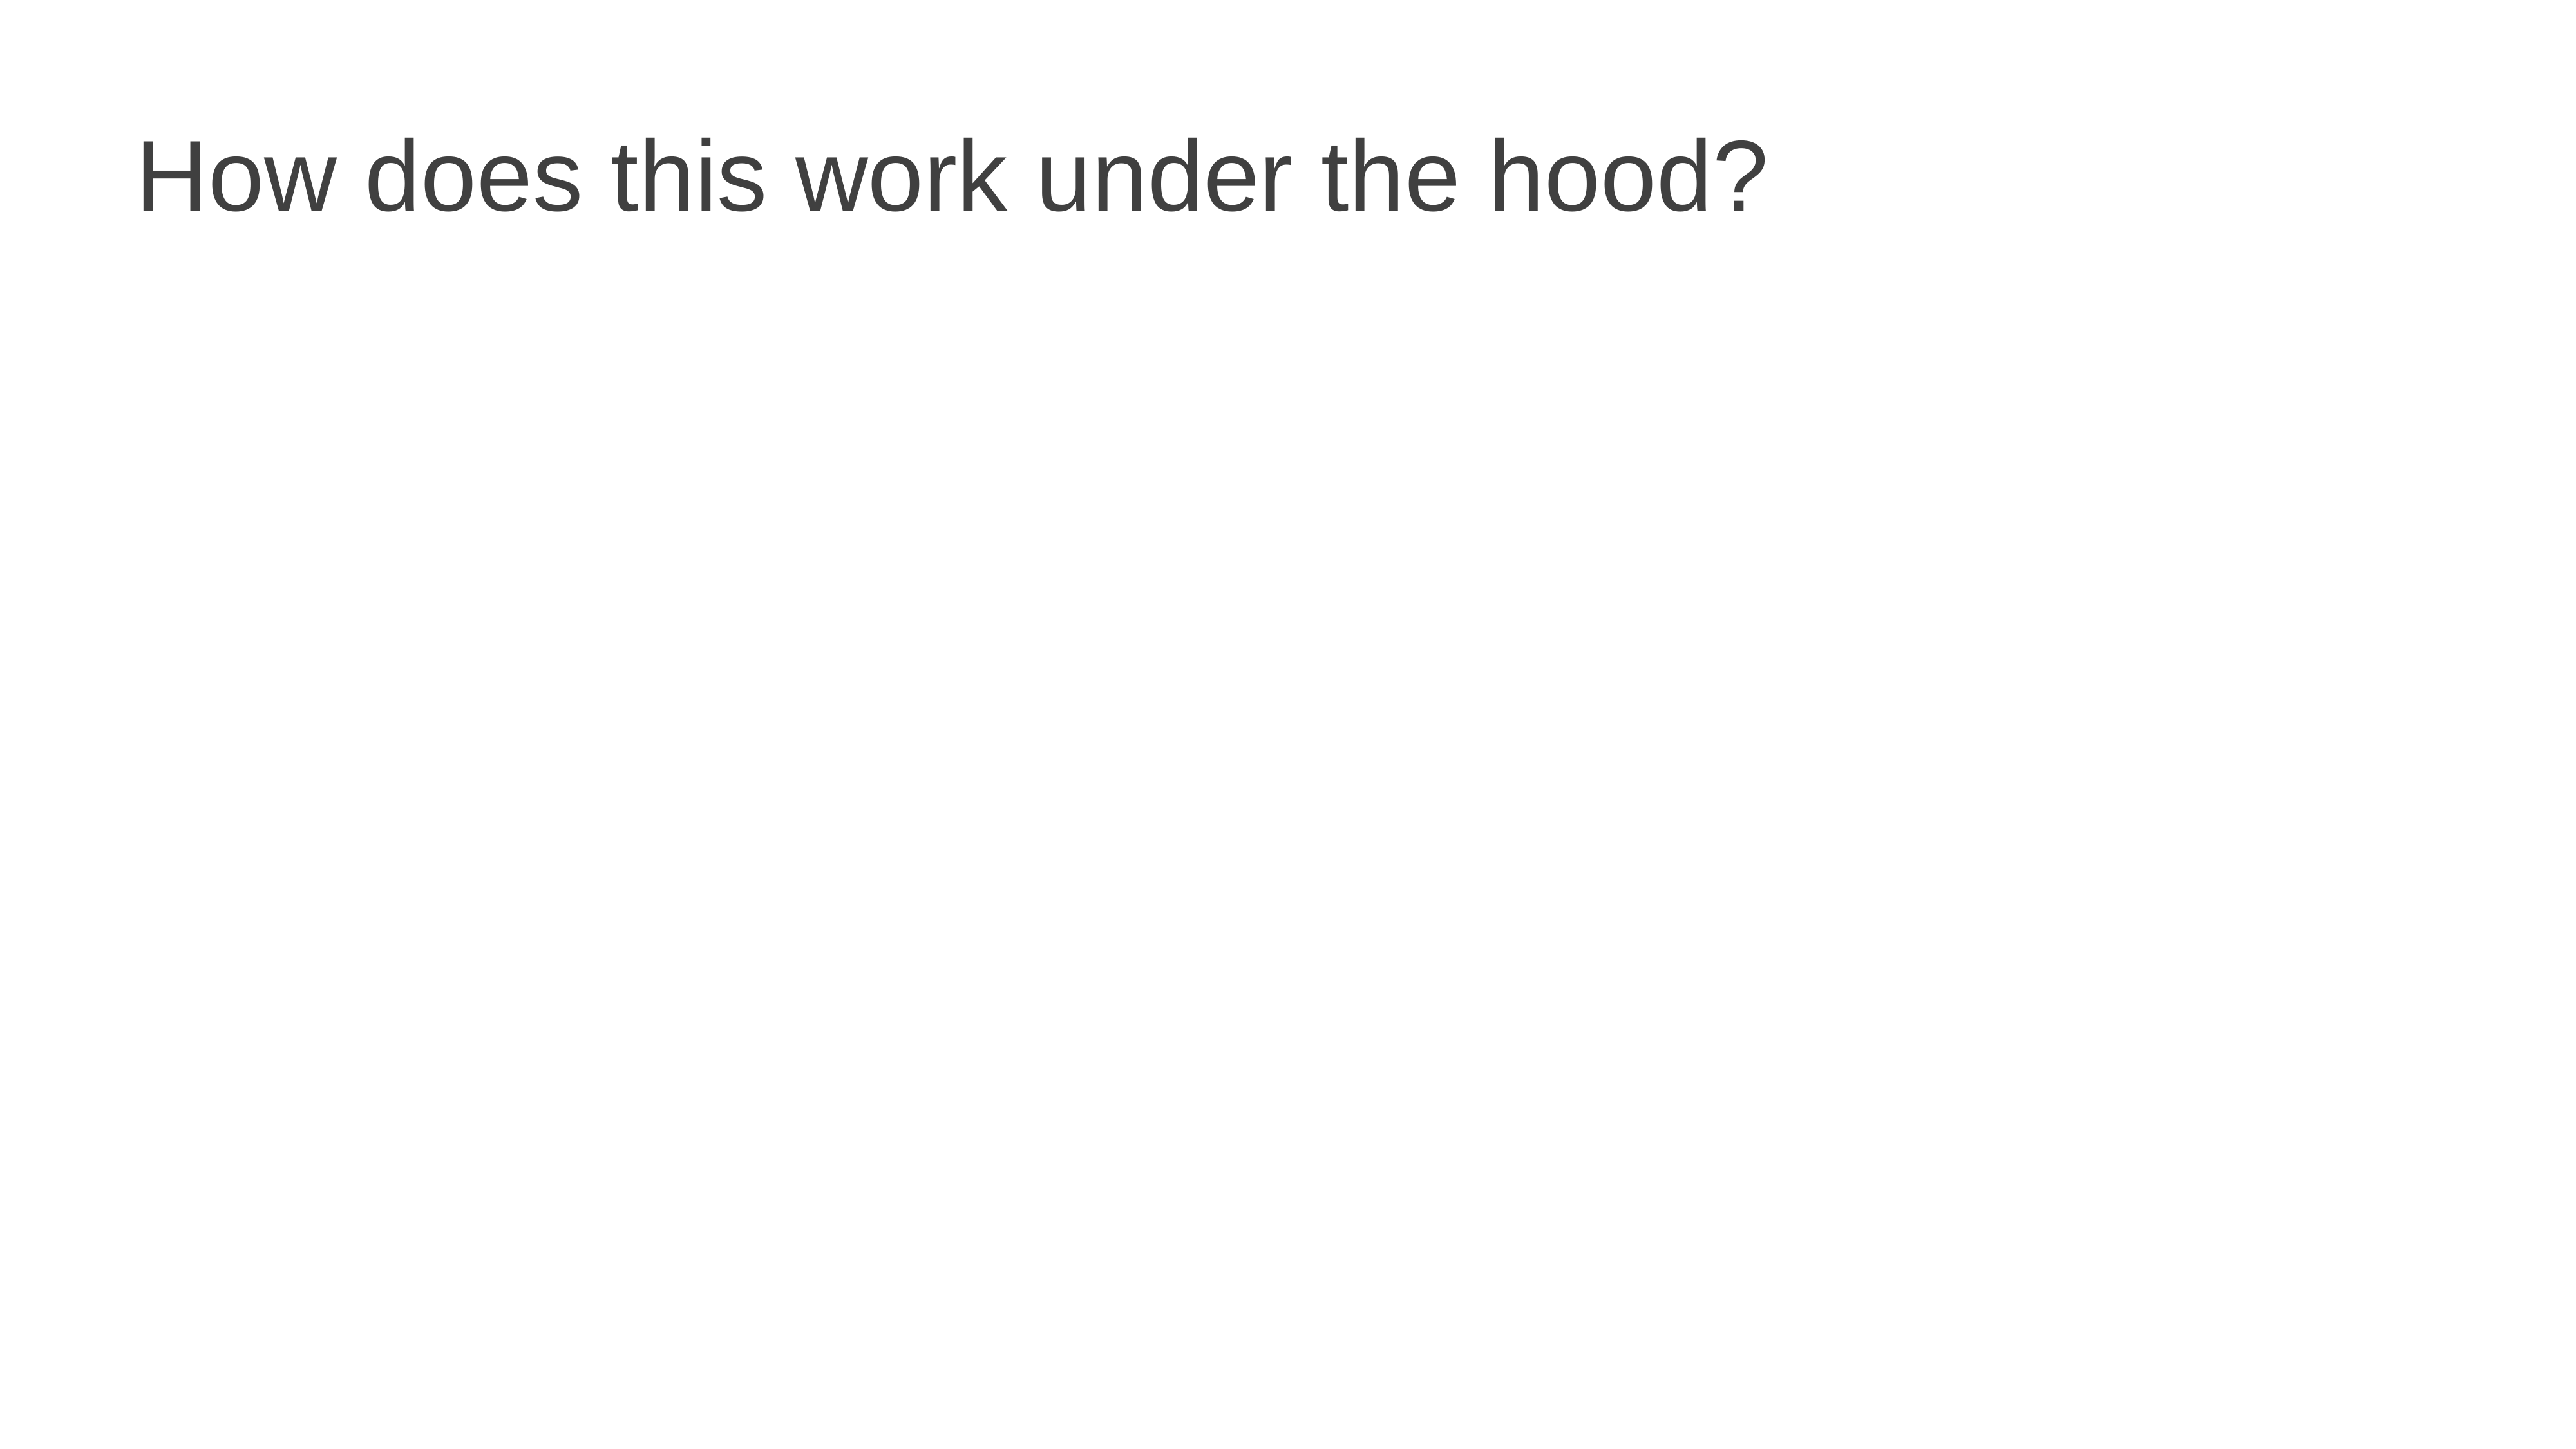

# How does this work under the hood?